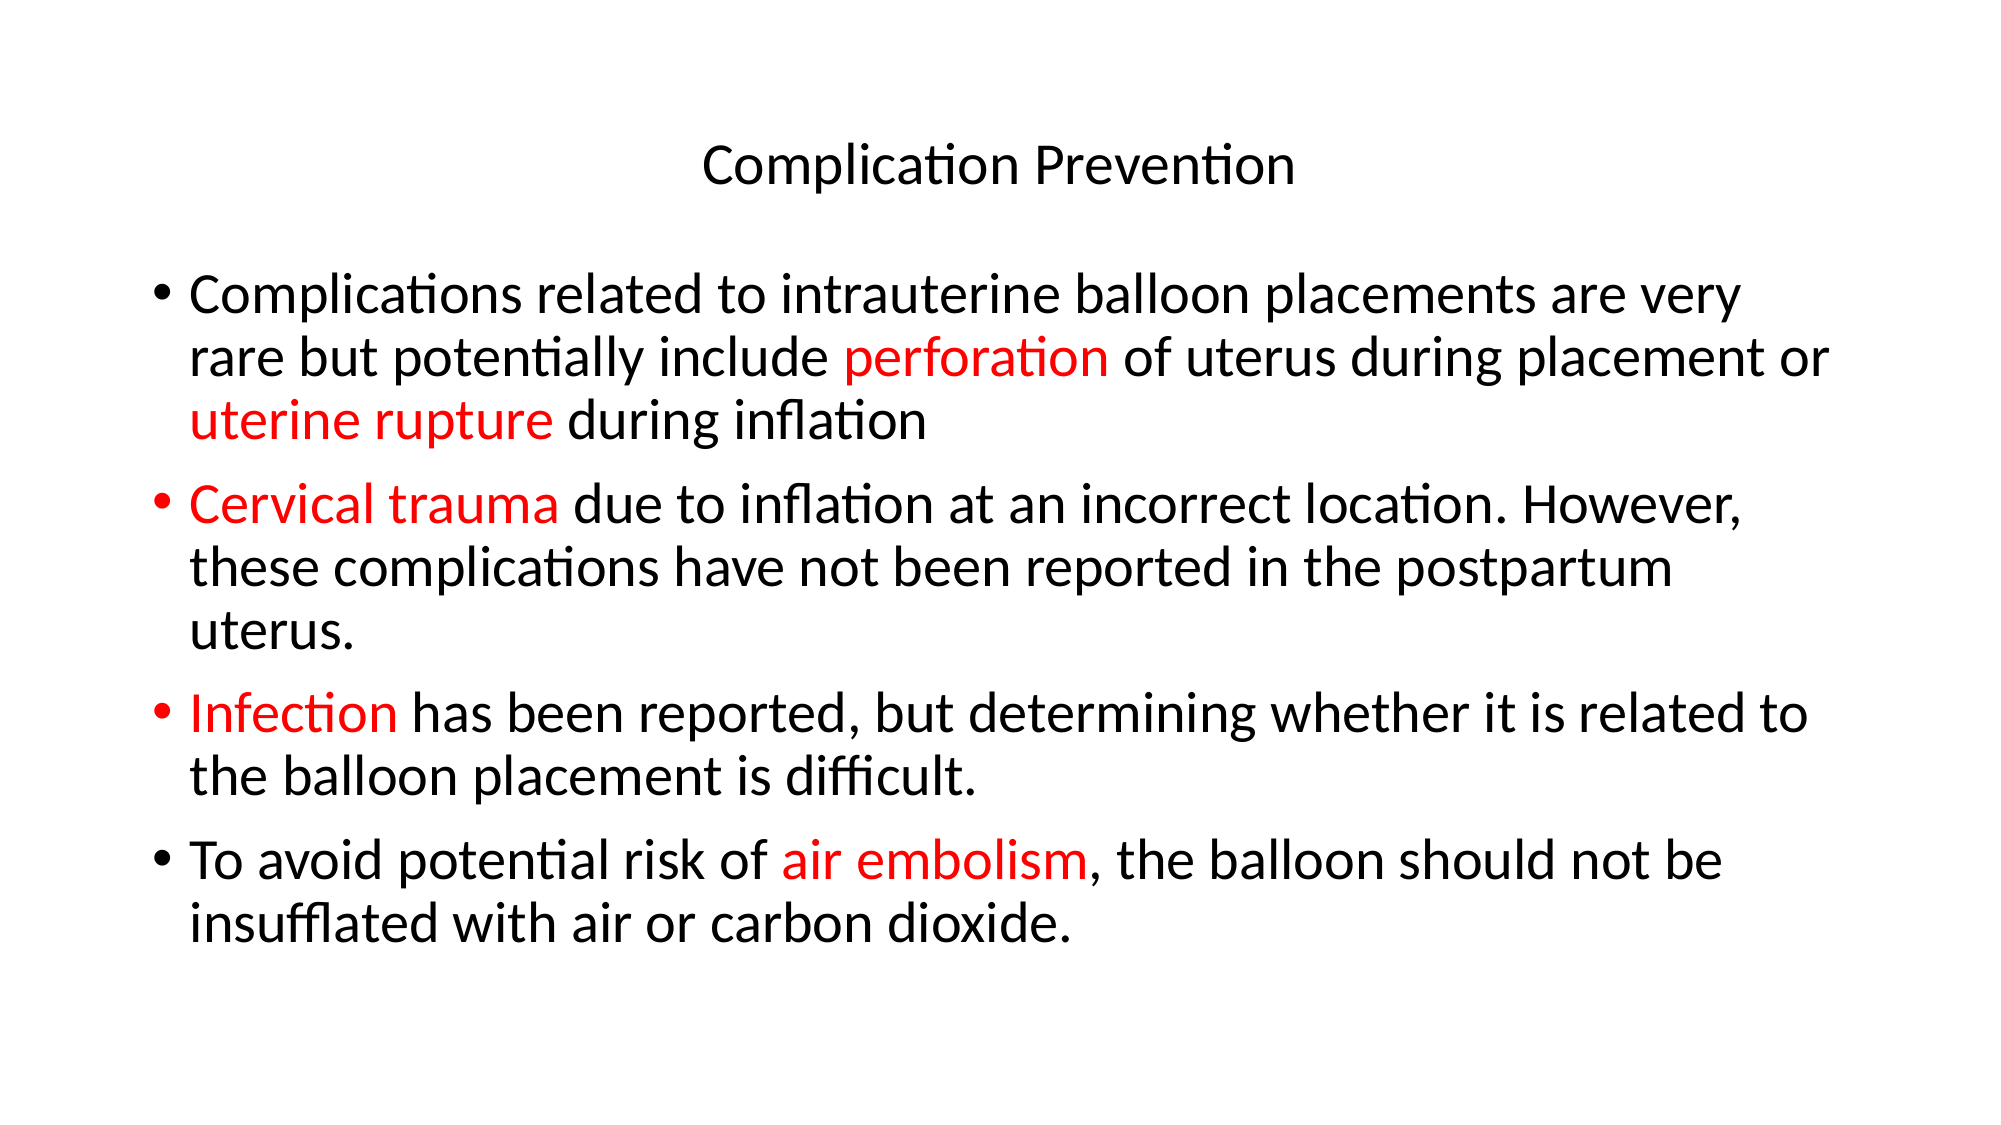

# Complication Prevention
Complications related to intrauterine balloon placements are very rare but potentially include perforation of uterus during placement or uterine rupture during inflation
Cervical trauma due to inflation at an incorrect location. However, these complications have not been reported in the postpartum uterus.
Infection has been reported, but determining whether it is related to the balloon placement is difficult.
To avoid potential risk of air embolism, the balloon should not be insufflated with air or carbon dioxide.